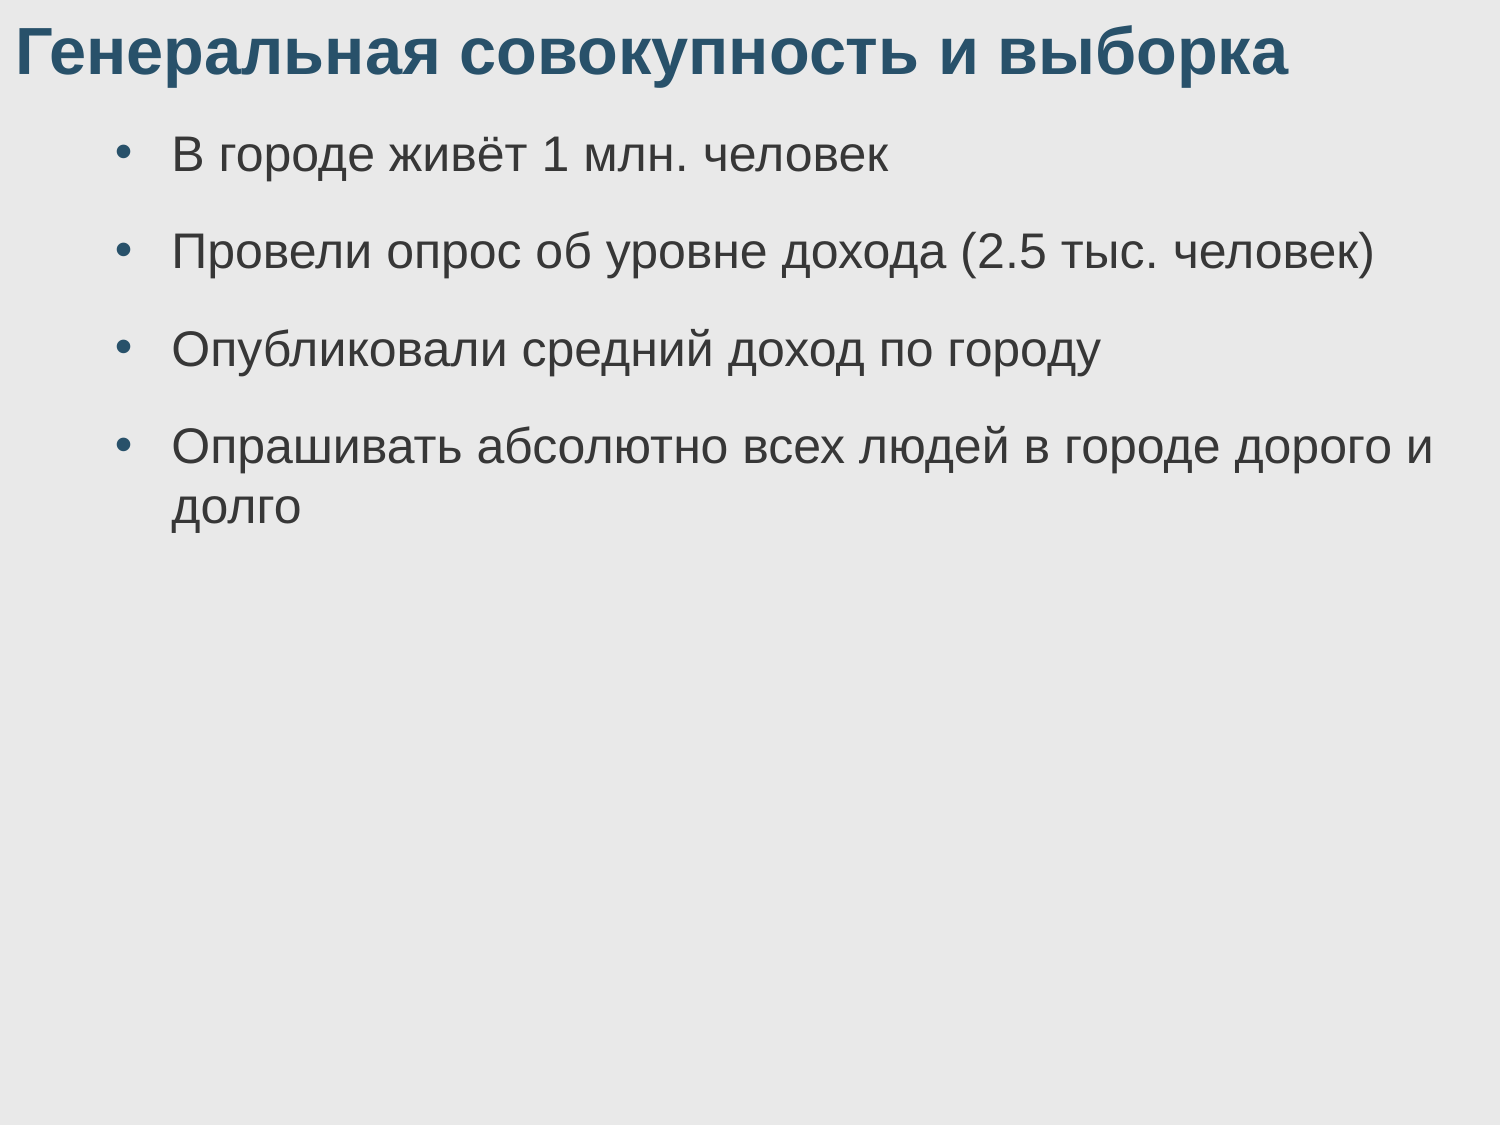

Генеральная совокупность и выборка
В городе живёт 1 млн. человек
Провели опрос об уровне дохода (2.5 тыс. человек)
Опубликовали средний доход по городу
Опрашивать абсолютно всех людей в городе дорого и долго